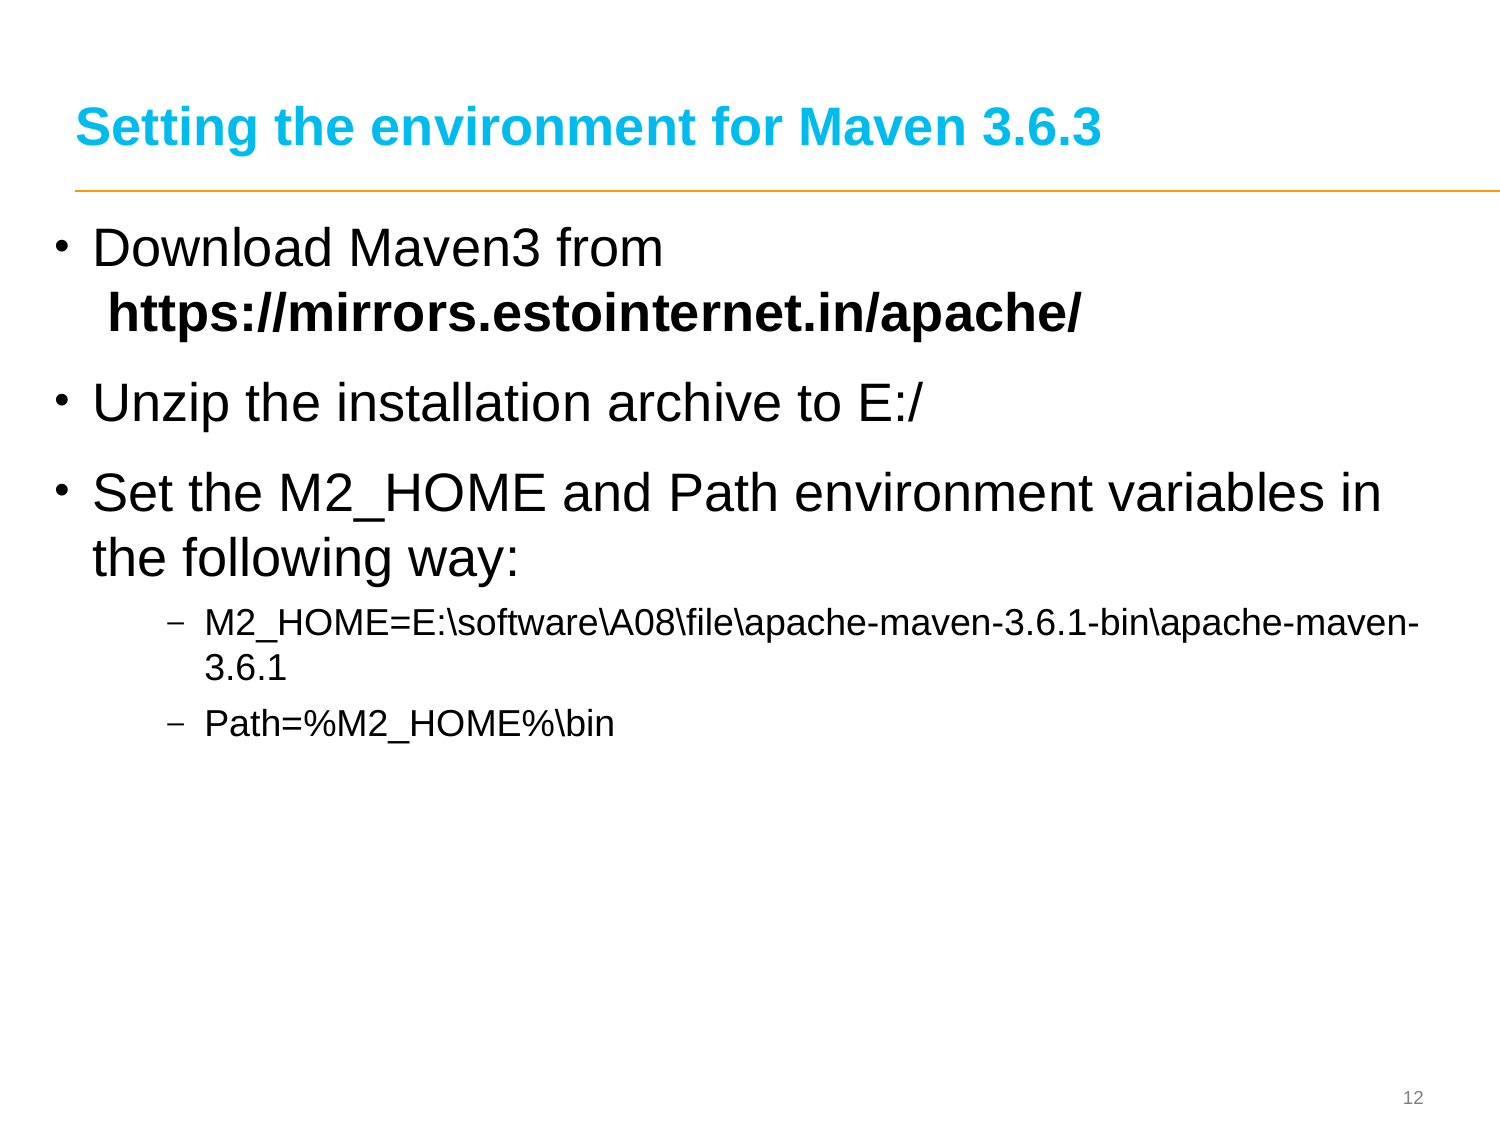

# Setting the environment for Maven 3.6.3
Download Maven3 from  https://mirrors.estointernet.in/apache/
Unzip the installation archive to E:/
Set the M2_HOME and Path environment variables in the following way:
M2_HOME=E:\software\A08\file\apache-maven-3.6.1-bin\apache-maven-3.6.1
Path=%M2_HOME%\bin